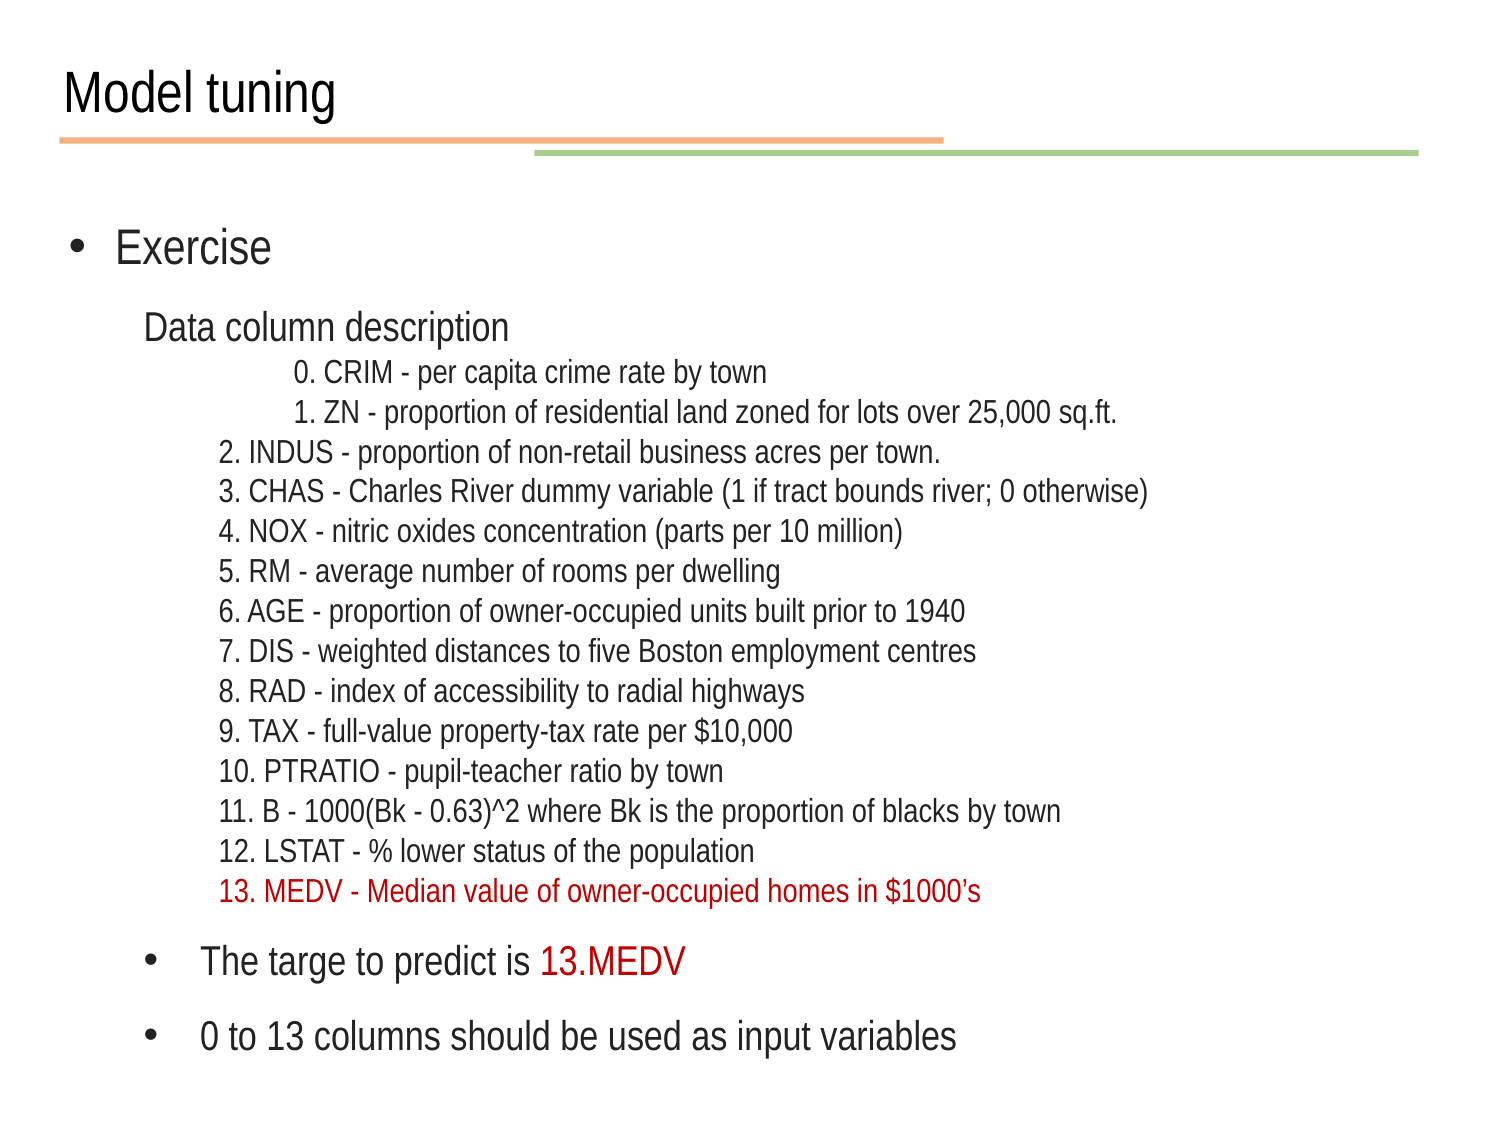

Model tuning
Exercise
Data column description
	0. CRIM - per capita crime rate by town
	1. ZN - proportion of residential land zoned for lots over 25,000 sq.ft.
2. INDUS - proportion of non-retail business acres per town.
3. CHAS - Charles River dummy variable (1 if tract bounds river; 0 otherwise)
4. NOX - nitric oxides concentration (parts per 10 million)
5. RM - average number of rooms per dwelling
6. AGE - proportion of owner-occupied units built prior to 1940
7. DIS - weighted distances to five Boston employment centres
8. RAD - index of accessibility to radial highways
9. TAX - full-value property-tax rate per $10,000
10. PTRATIO - pupil-teacher ratio by town
11. B - 1000(Bk - 0.63)^2 where Bk is the proportion of blacks by town
12. LSTAT - % lower status of the population
13. MEDV - Median value of owner-occupied homes in $1000’s
The targe to predict is 13.MEDV
0 to 13 columns should be used as input variables